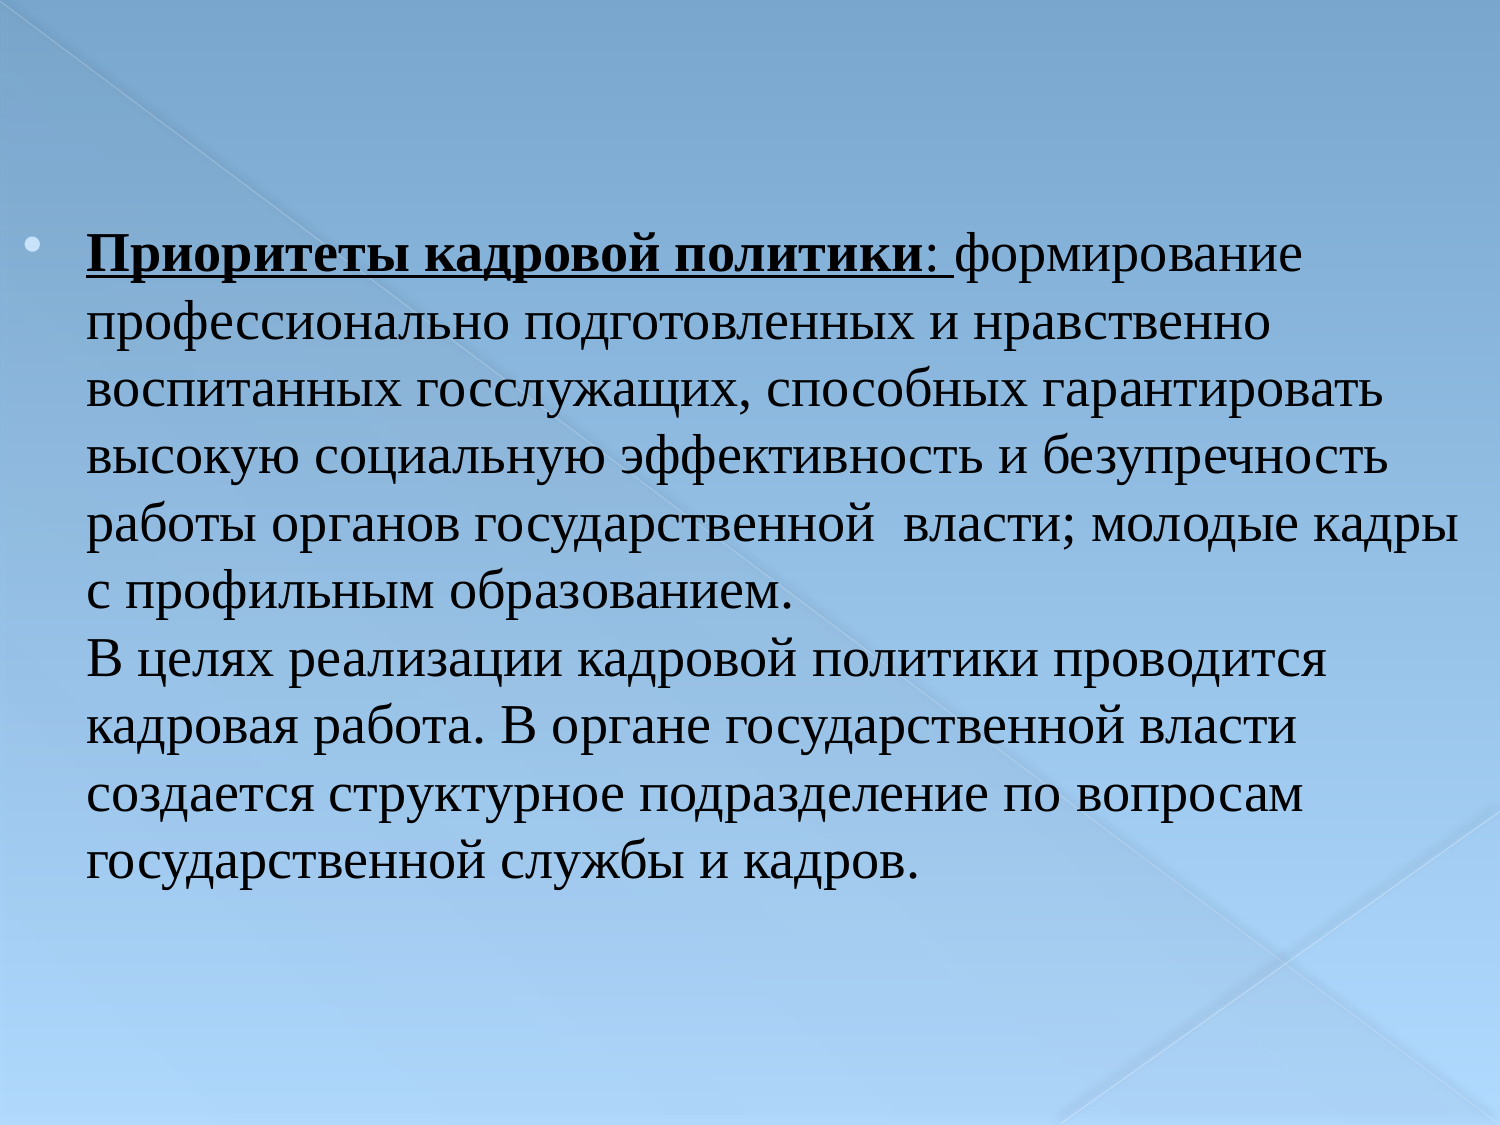

Приоритеты кадровой политики: формирование профессионально подготовленных и нравственно воспитанных госслужащих, способных гарантировать высокую социальную эффективность и безупречность работы органов государственной  власти; молодые кадры с профильным образованием.
В целях реализации кадровой политики проводится кадровая работа. В органе государственной власти создается структурное подразделение по вопросам государственной службы и кадров.